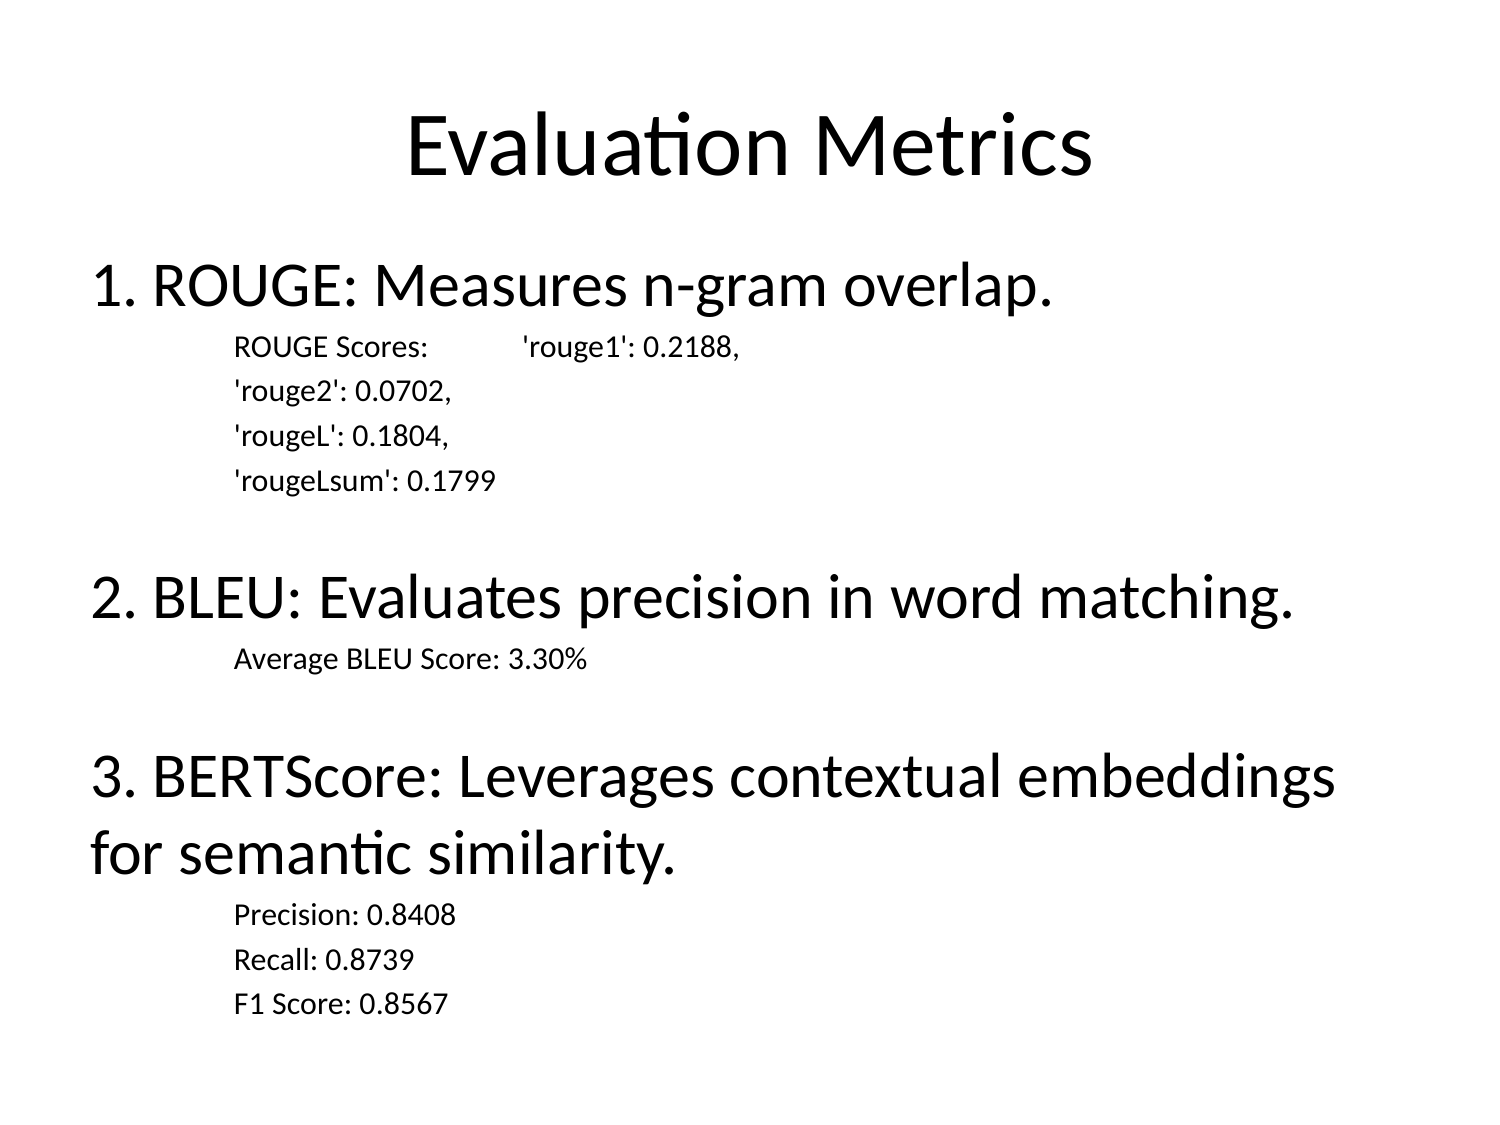

# Evaluation Metrics
1. ROUGE: Measures n-gram overlap.
	ROUGE Scores: 	'rouge1': 0.2188,
				'rouge2': 0.0702,
				'rougeL': 0.1804,
				'rougeLsum': 0.1799

2. BLEU: Evaluates precision in word matching.
	Average BLEU Score: 3.30%

3. BERTScore: Leverages contextual embeddings for semantic similarity.
	Precision: 0.8408
	Recall: 0.8739
	F1 Score: 0.8567